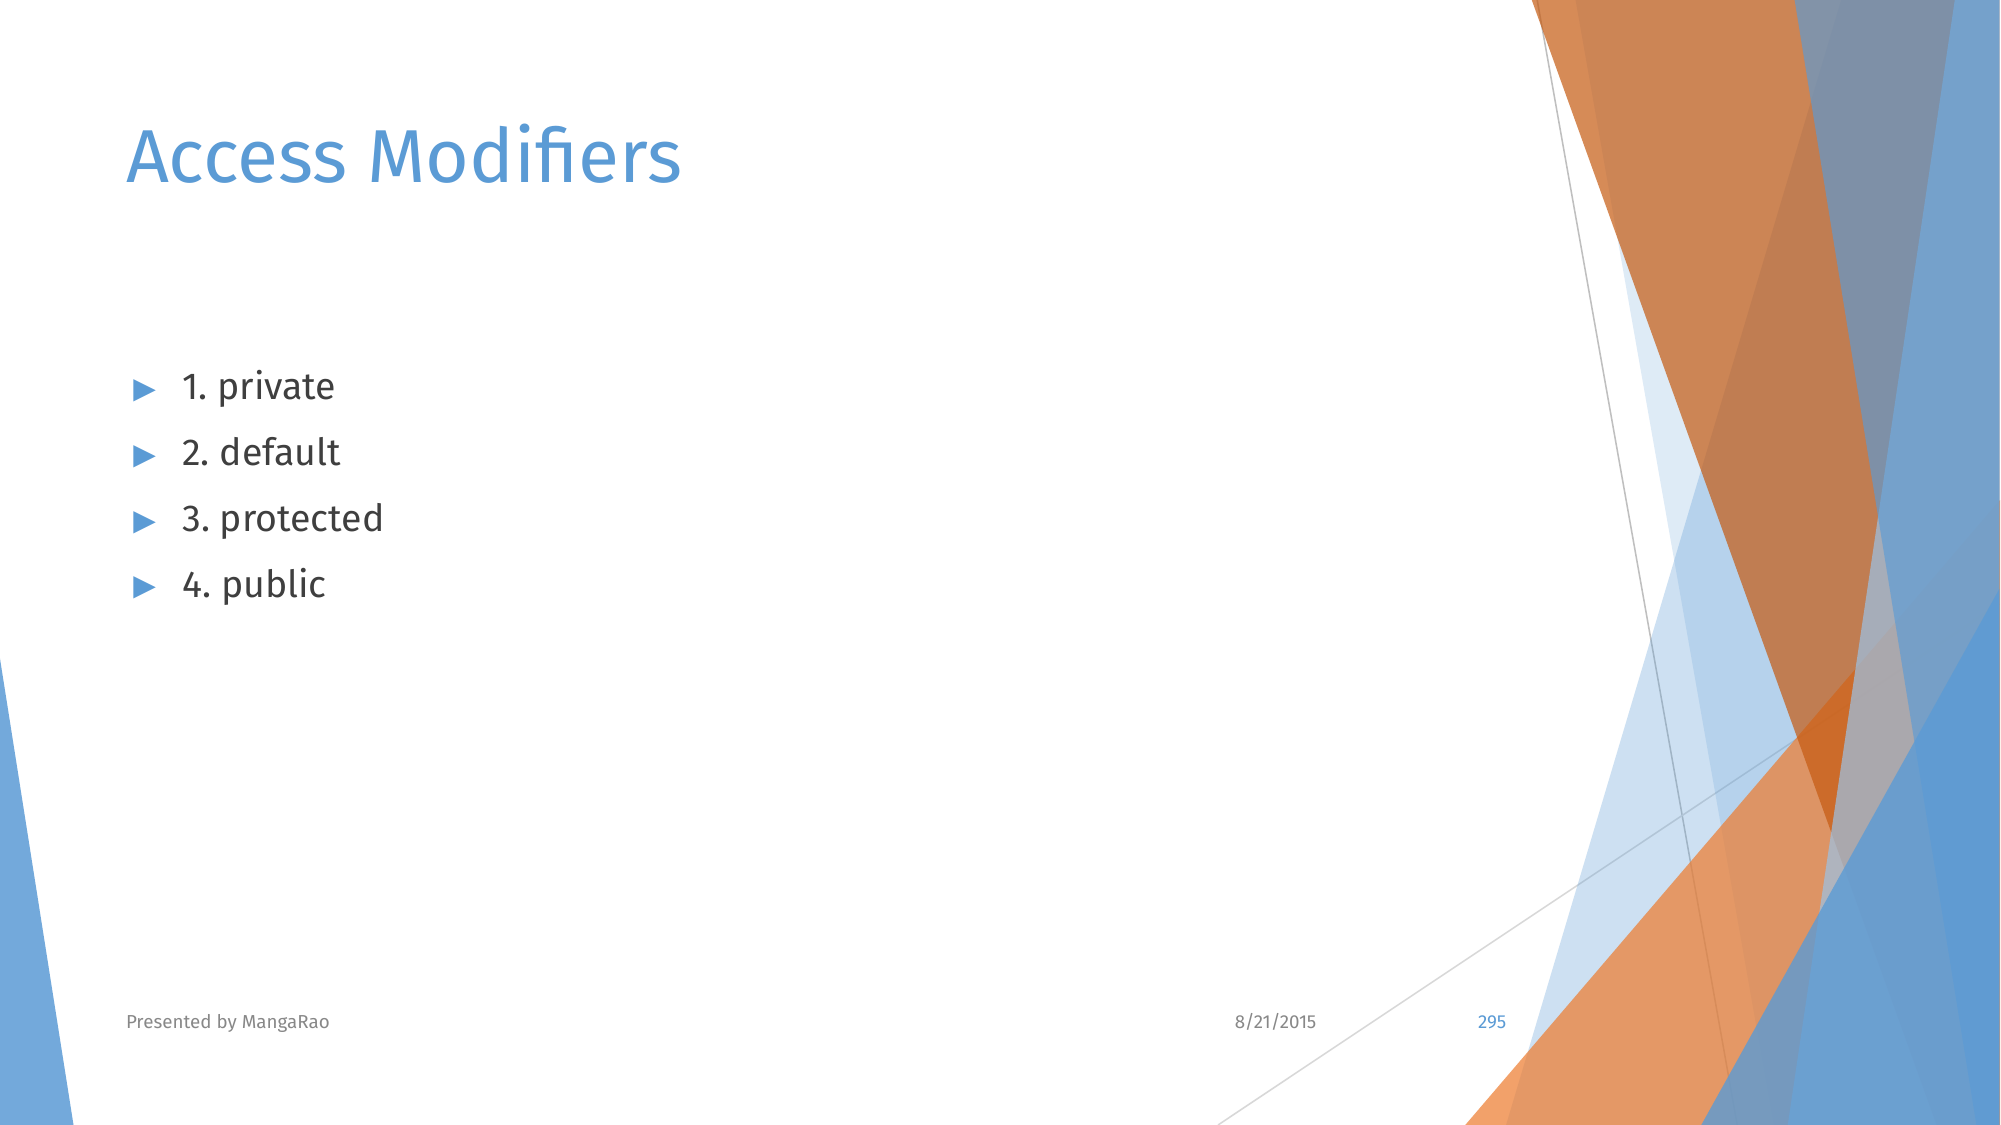

# Access Modifiers
1. private
2. default
3. protected
4. public
Presented by MangaRao
8/21/2015
295